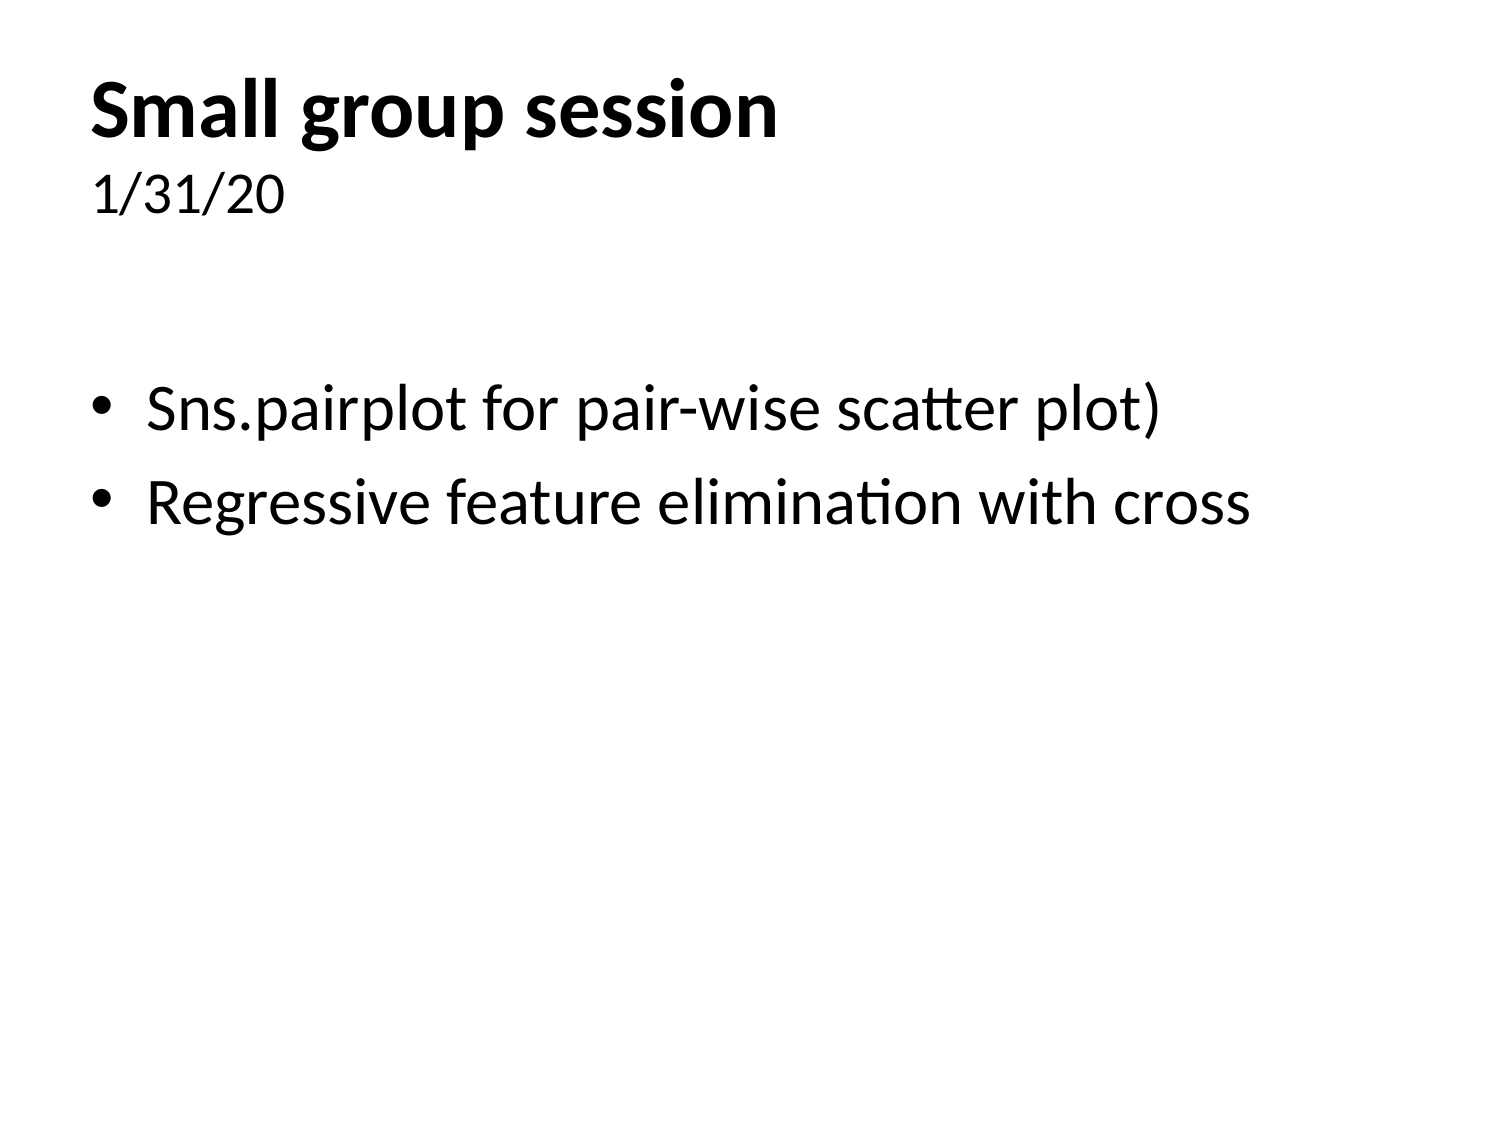

# Small group session 1/31/20
Sns.pairplot for pair-wise scatter plot)
Regressive feature elimination with cross